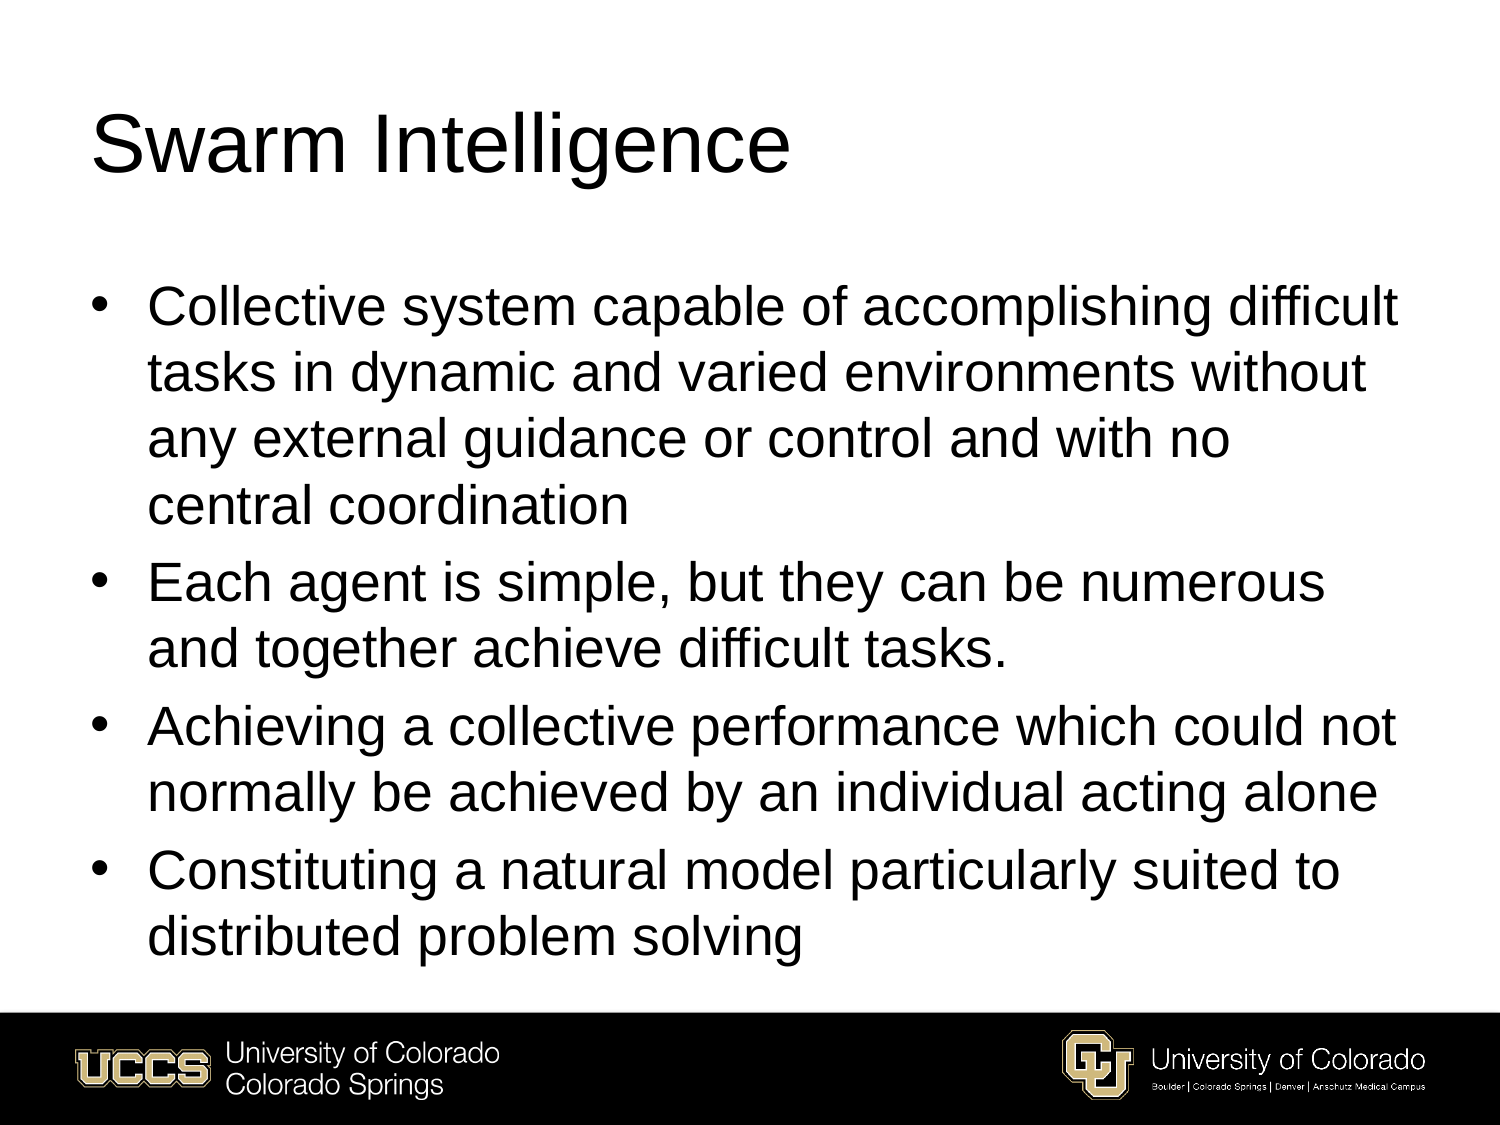

# Swarm Intelligence
Collective system capable of accomplishing difficult tasks in dynamic and varied environments without any external guidance or control and with no central coordination
Each agent is simple, but they can be numerous and together achieve difficult tasks.
Achieving a collective performance which could not normally be achieved by an individual acting alone
Constituting a natural model particularly suited to distributed problem solving